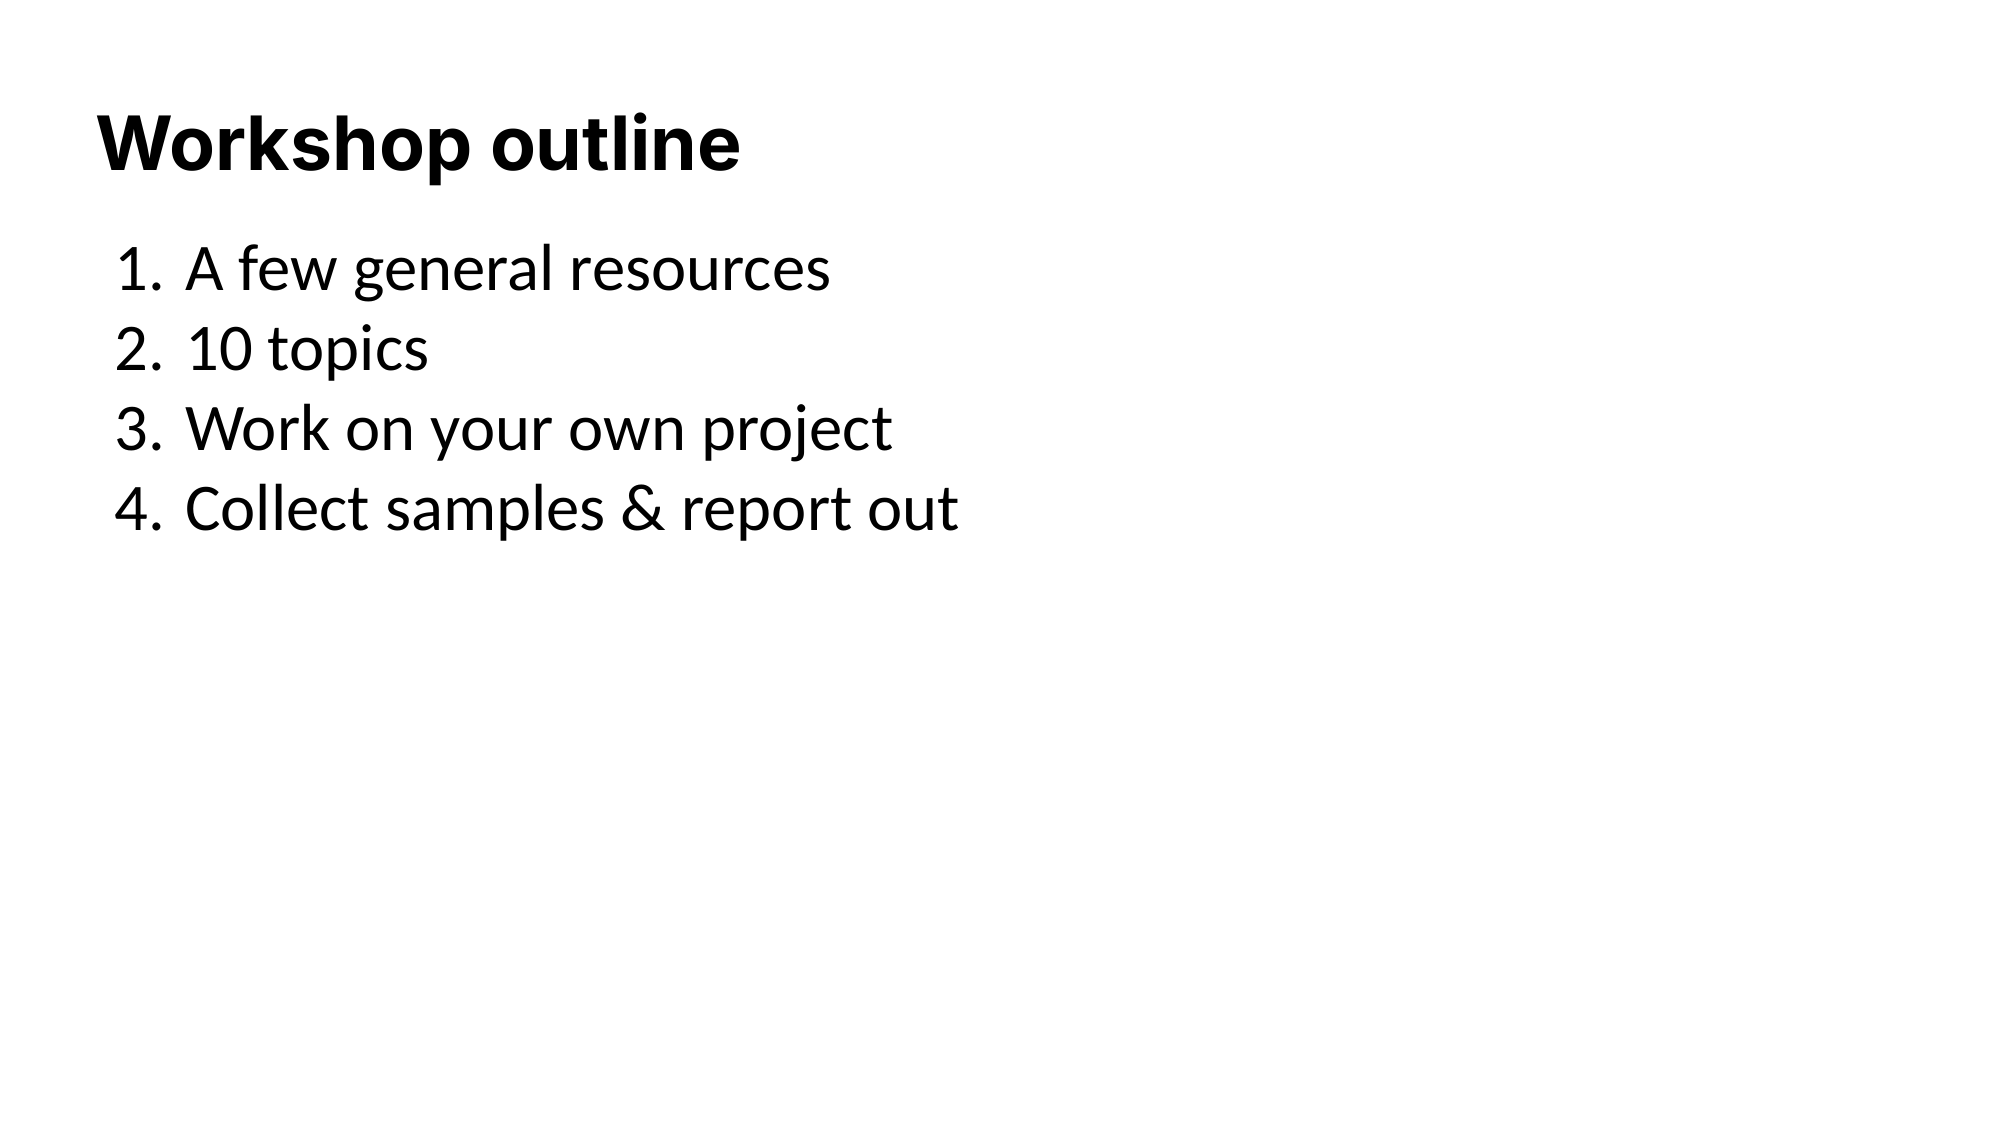

Workshop outline
A few general resources
10 topics
Work on your own project
Collect samples & report out